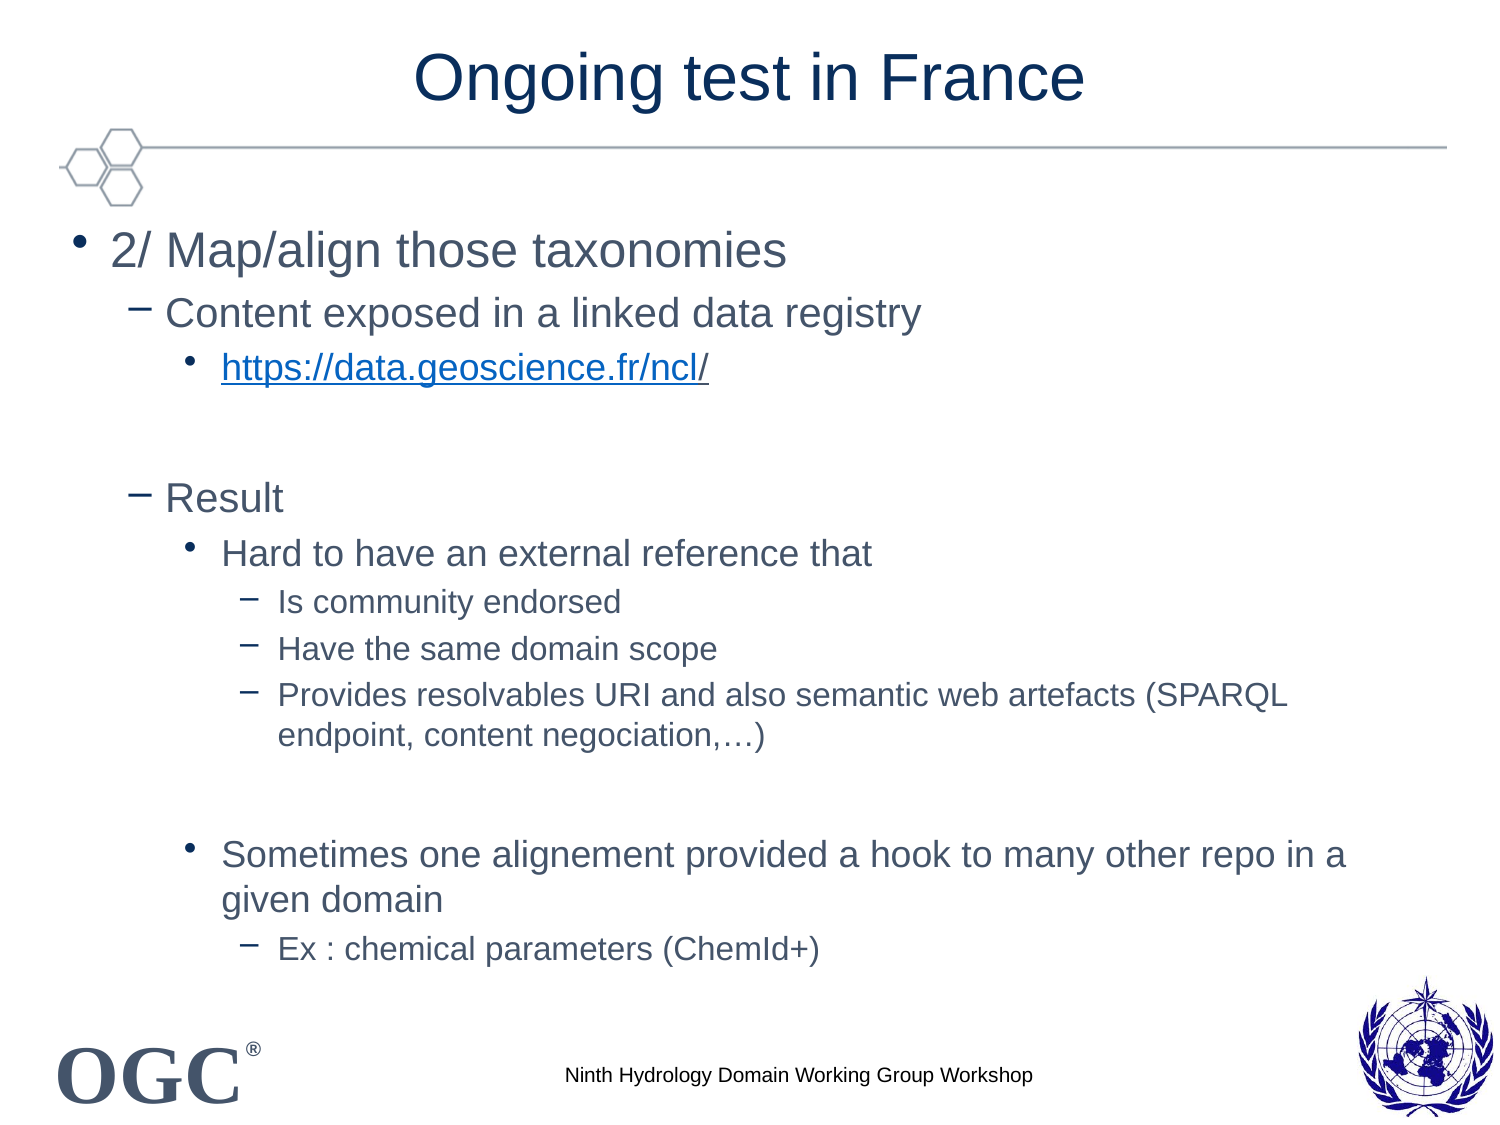

# Ongoing test in France
2/ Map/align those taxonomies
Content exposed in a linked data registry
https://data.geoscience.fr/ncl/

Result
Hard to have an external reference that
Is community endorsed
Have the same domain scope
Provides resolvables URI and also semantic web artefacts (SPARQL endpoint, content negociation,…)

Sometimes one alignement provided a hook to many other repo in a given domain
Ex : chemical parameters (ChemId+)

Ninth Hydrology Domain Working Group Workshop